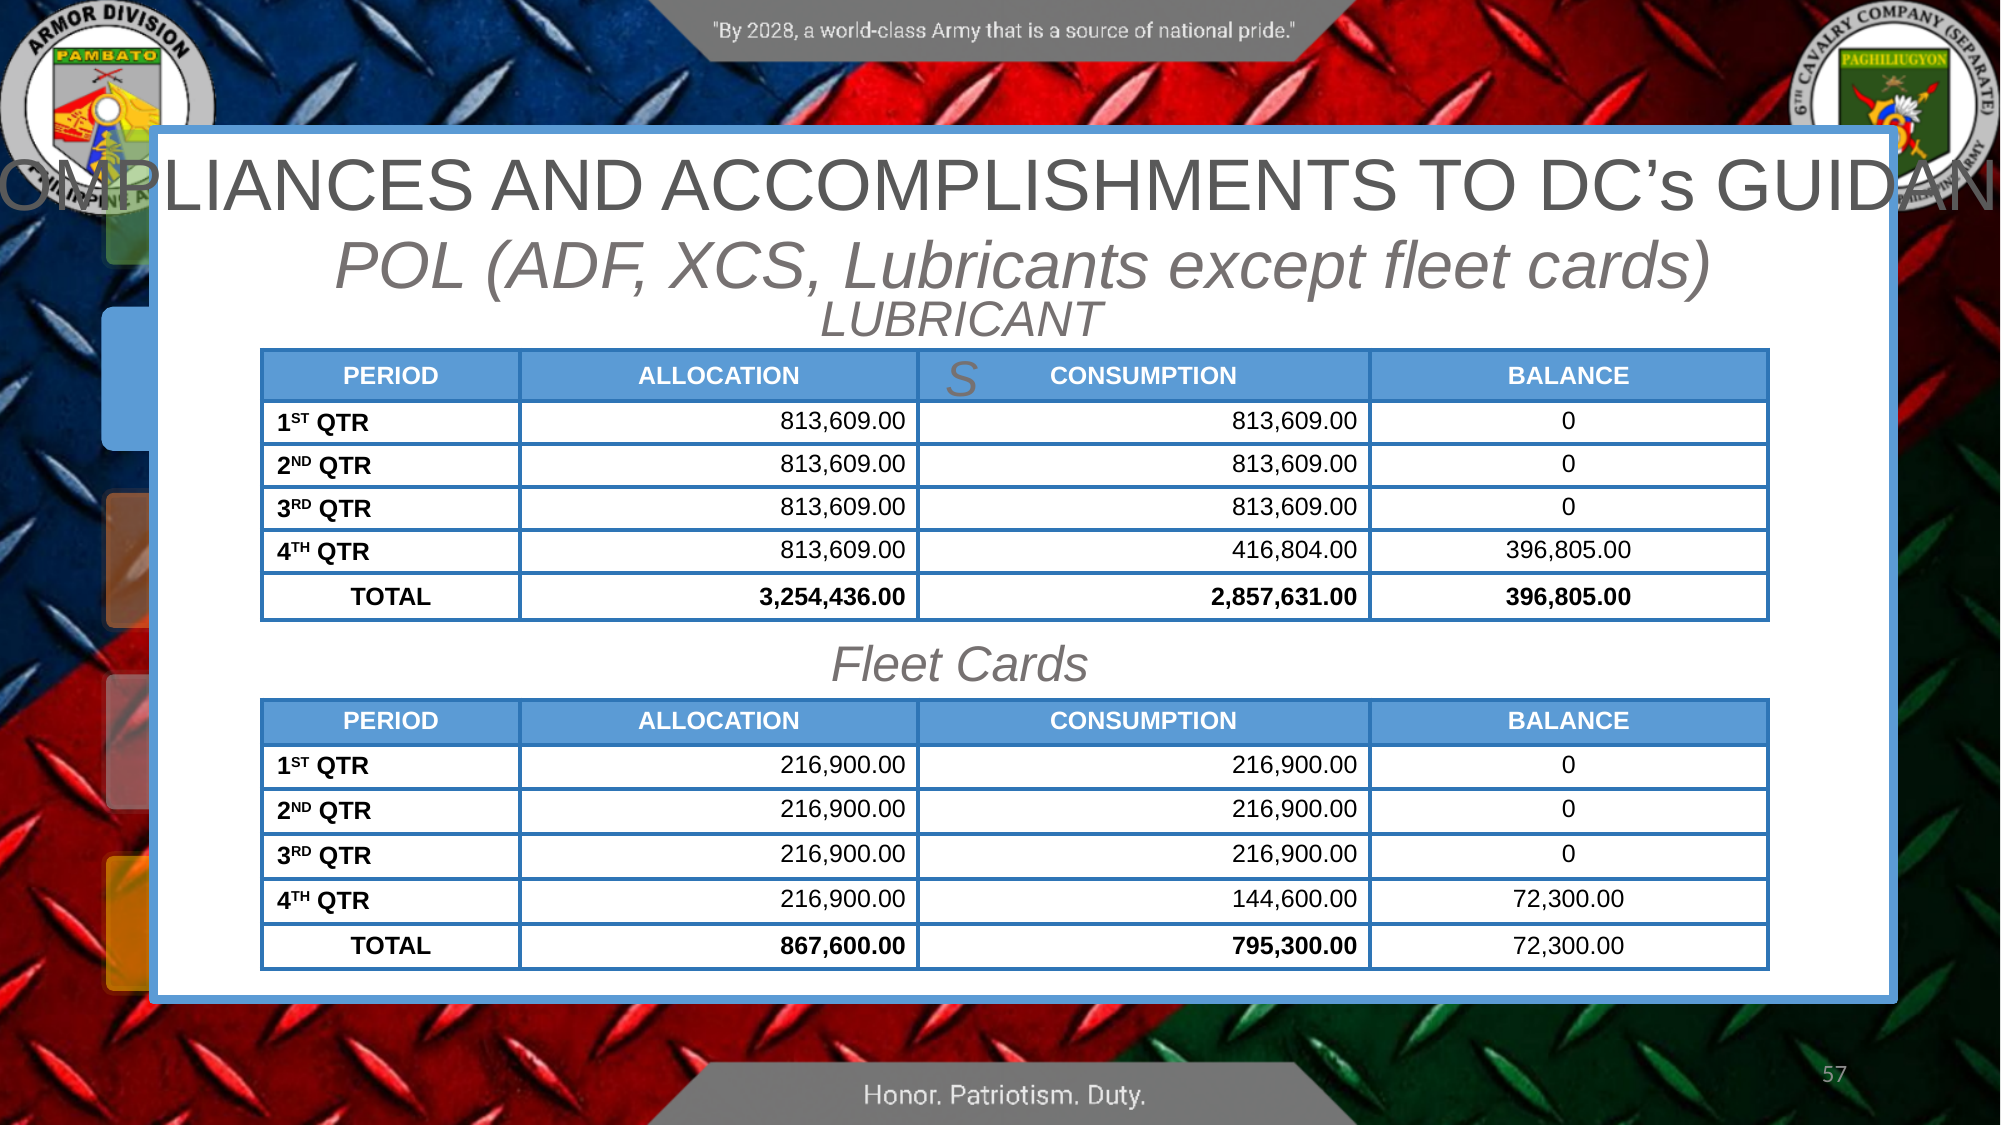

COMPLIANCES AND ACCOMPLISHMENTS TO DC’s GUIDANCE

POL (ADF, XCS, Lubricants except fleet cards)
LUBRICANTS
| PERIOD | ALLOCATION | CONSUMPTION | BALANCE |
| --- | --- | --- | --- |
| 1ST QTR | 813,609.00 | 813,609.00 | 0 |
| 2ND QTR | 813,609.00 | 813,609.00 | 0 |
| 3RD QTR | 813,609.00 | 813,609.00 | 0 |
| 4TH QTR | 813,609.00 | 416,804.00 | 396,805.00 |
| TOTAL | 3,254,436.00 | 2,857,631.00 | 396,805.00 |

Fleet Cards
| PERIOD | ALLOCATION | CONSUMPTION | BALANCE |
| --- | --- | --- | --- |
| 1ST QTR | 216,900.00 | 216,900.00 | 0 |
| 2ND QTR | 216,900.00 | 216,900.00 | 0 |
| 3RD QTR | 216,900.00 | 216,900.00 | 0 |
| 4TH QTR | 216,900.00 | 144,600.00 | 72,300.00 |
| TOTAL | 867,600.00 | 795,300.00 | 72,300.00 |

57